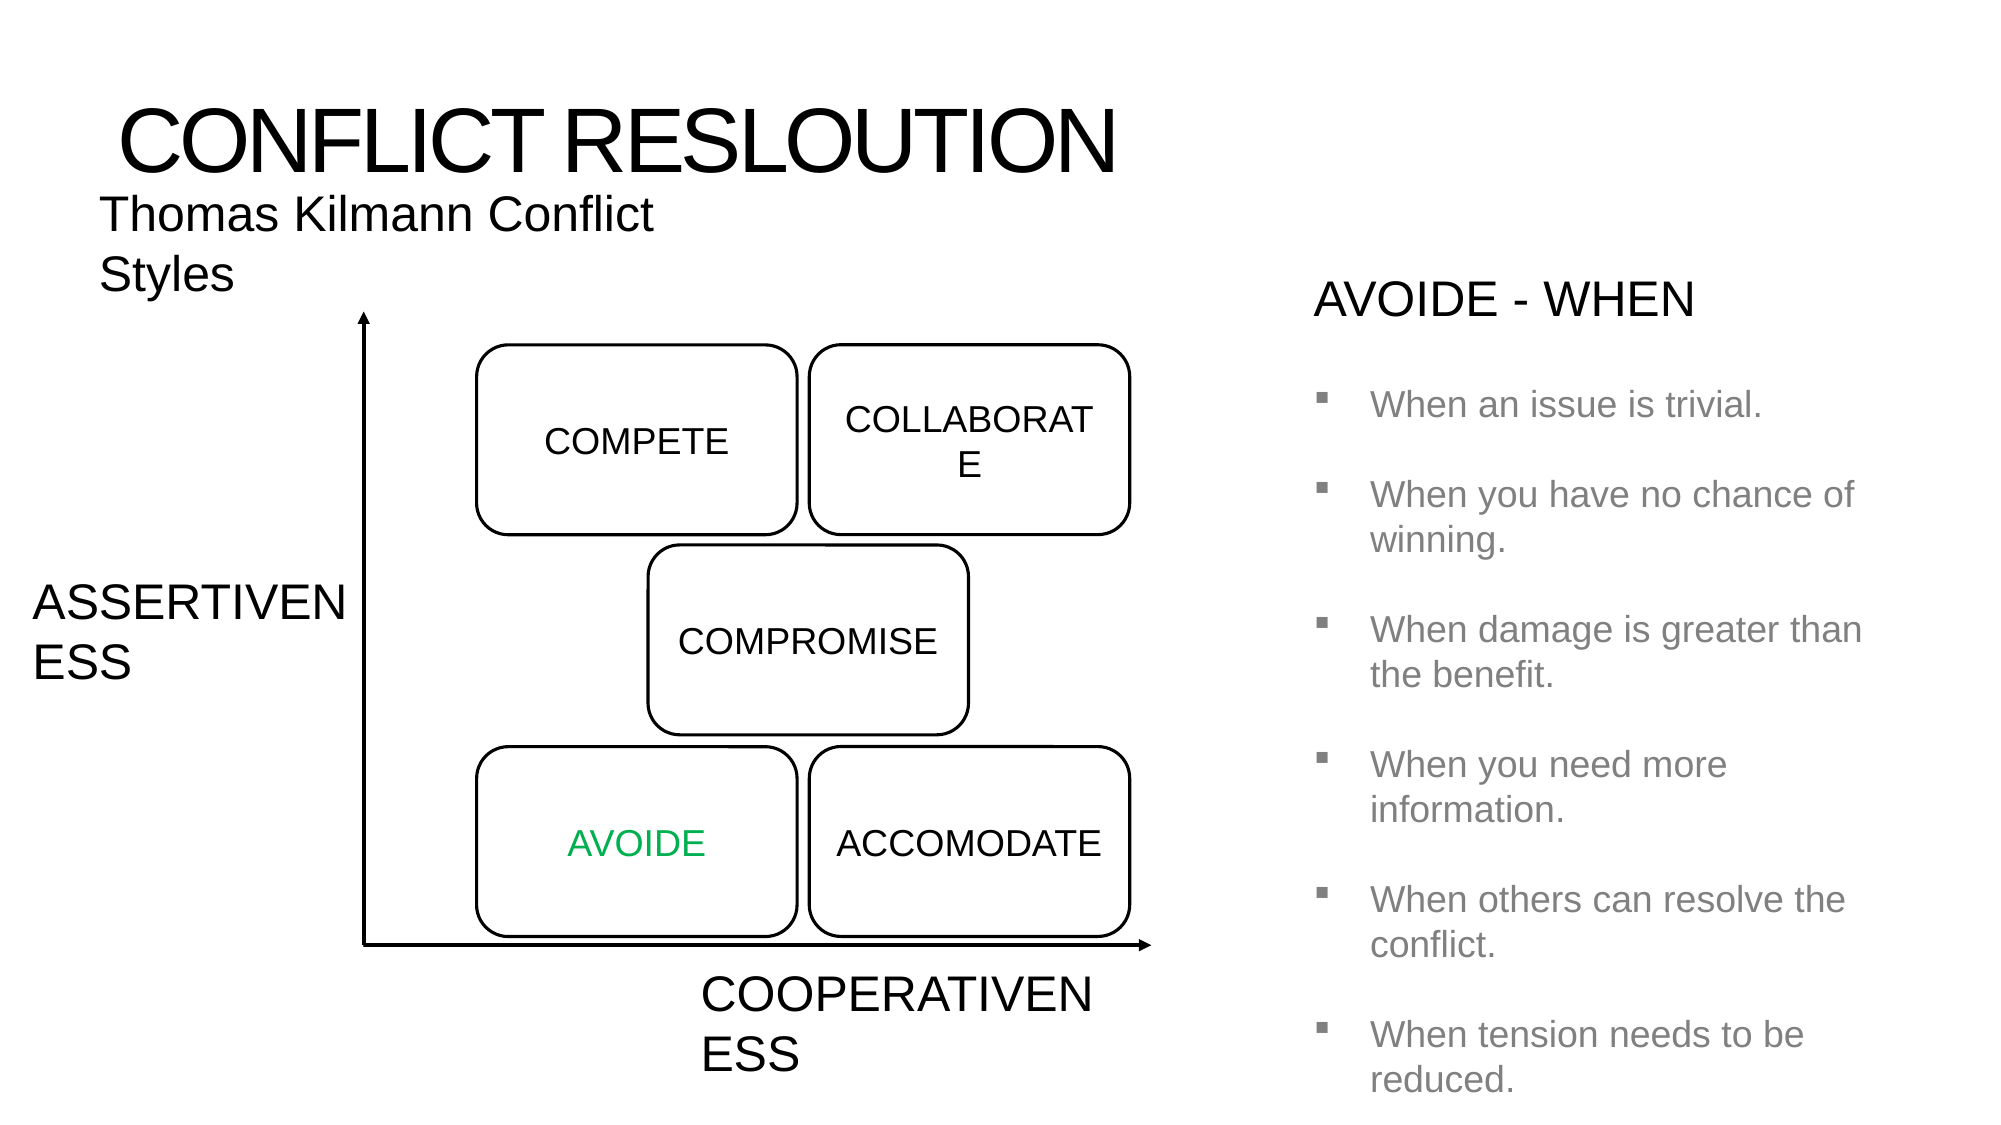

# CONFLICT RESLOUTION
Thomas Kilmann Conflict Styles
AVOIDE - WHEN
COLLABORATE
COMPETE
When an issue is trivial.

When you have no chance of winning.

When damage is greater than the benefit.

When you need more information.

When others can resolve the conflict.

When tension needs to be reduced.
COMPROMISE
ASSERTIVENESS
ACCOMODATE
AVOIDE
COOPERATIVENESS